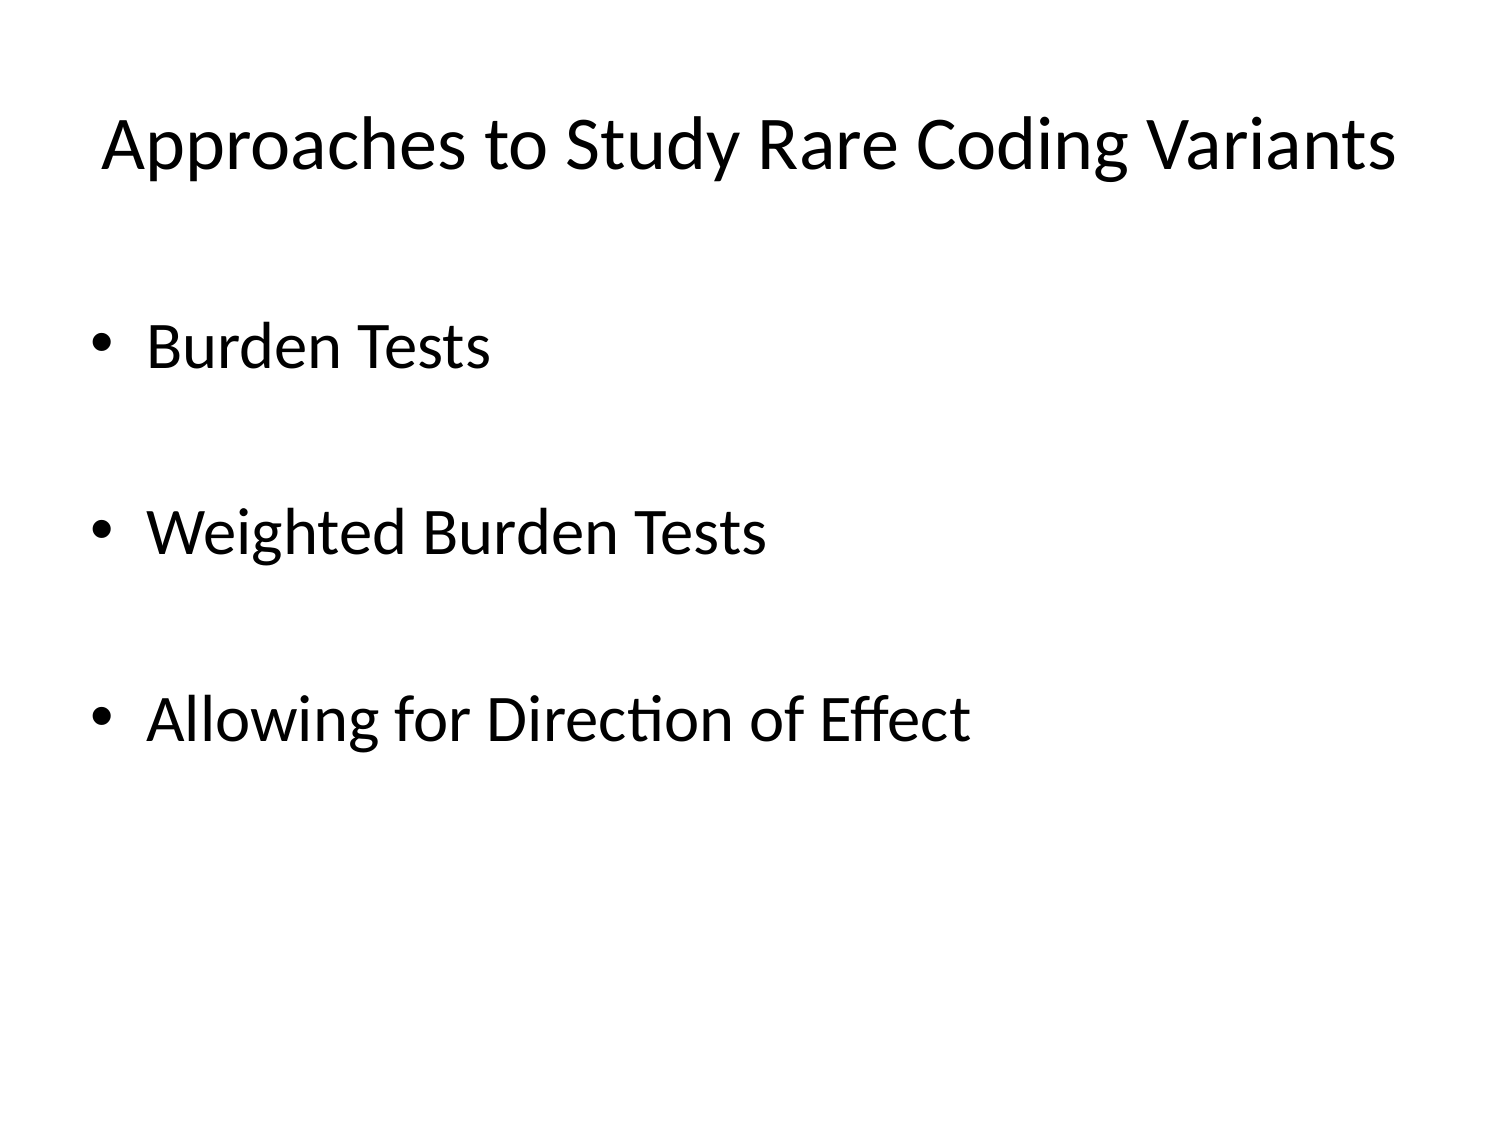

# Approaches to Study Rare Coding Variants
Burden Tests

Weighted Burden Tests

Allowing for Direction of Effect